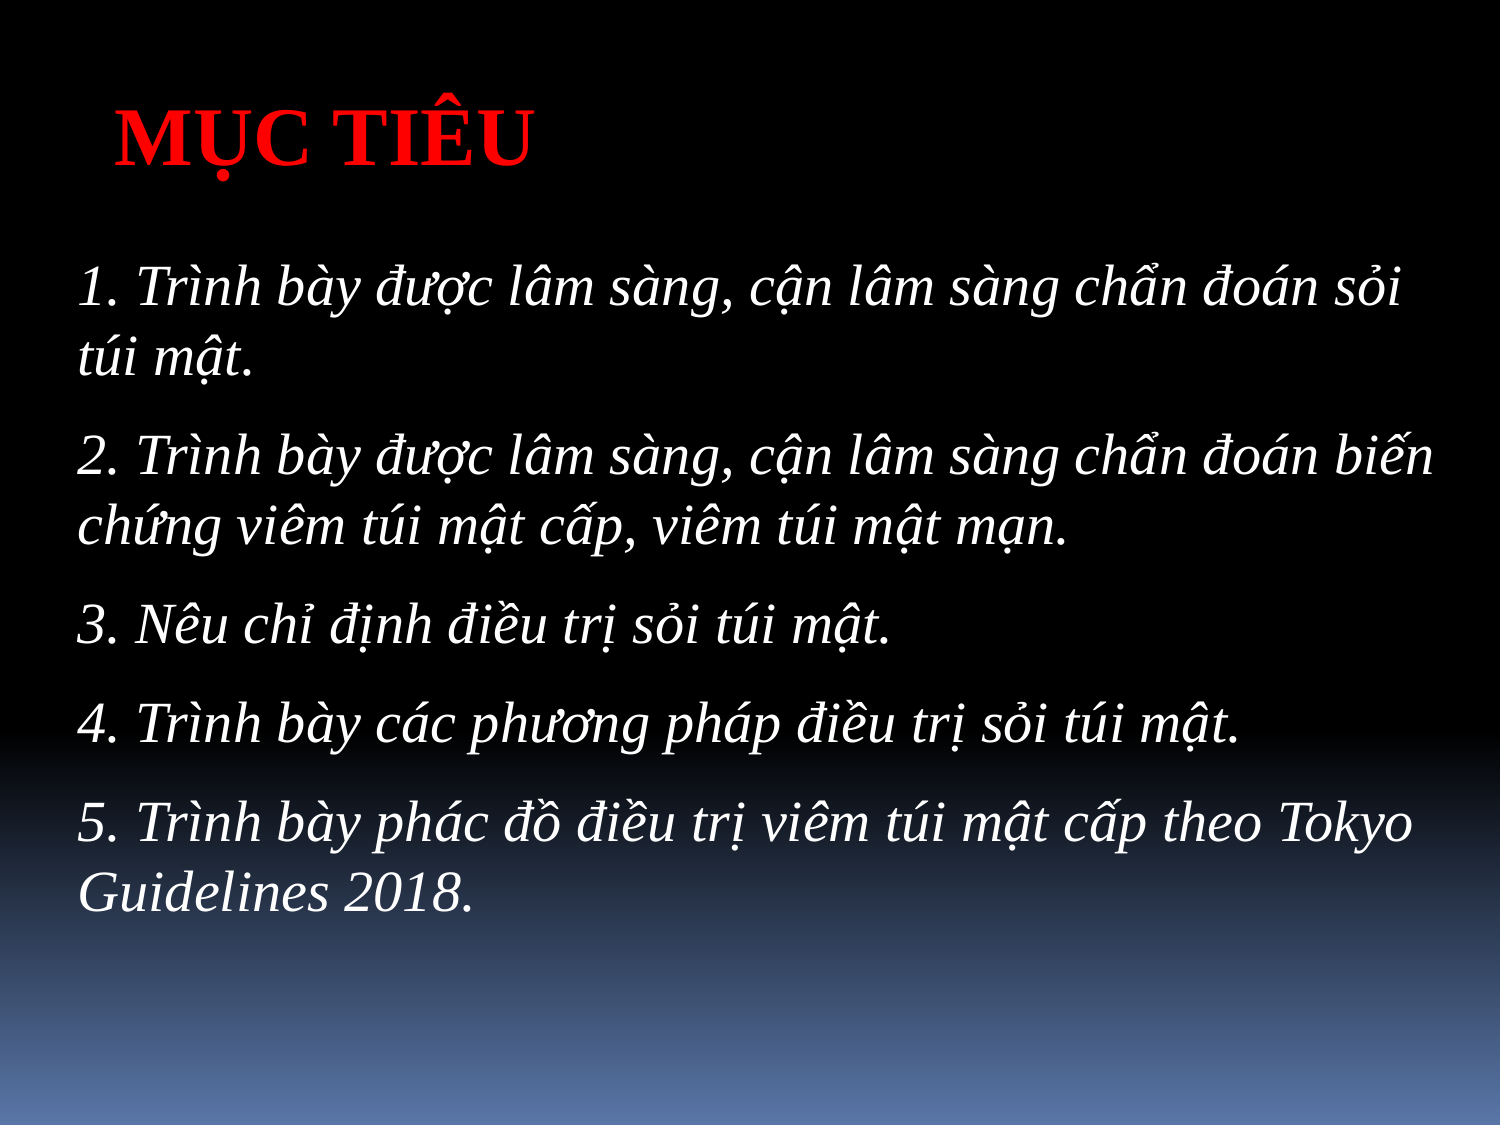

MỤC TIÊU
1. Trình bày được lâm sàng, cận lâm sàng chẩn đoán sỏi túi mật.
2. Trình bày được lâm sàng, cận lâm sàng chẩn đoán biến chứng viêm túi mật cấp, viêm túi mật mạn.
3. Nêu chỉ định điều trị sỏi túi mật.
4. Trình bày các phương pháp điều trị sỏi túi mật.
5. Trình bày phác đồ điều trị viêm túi mật cấp theo Tokyo Guidelines 2018.